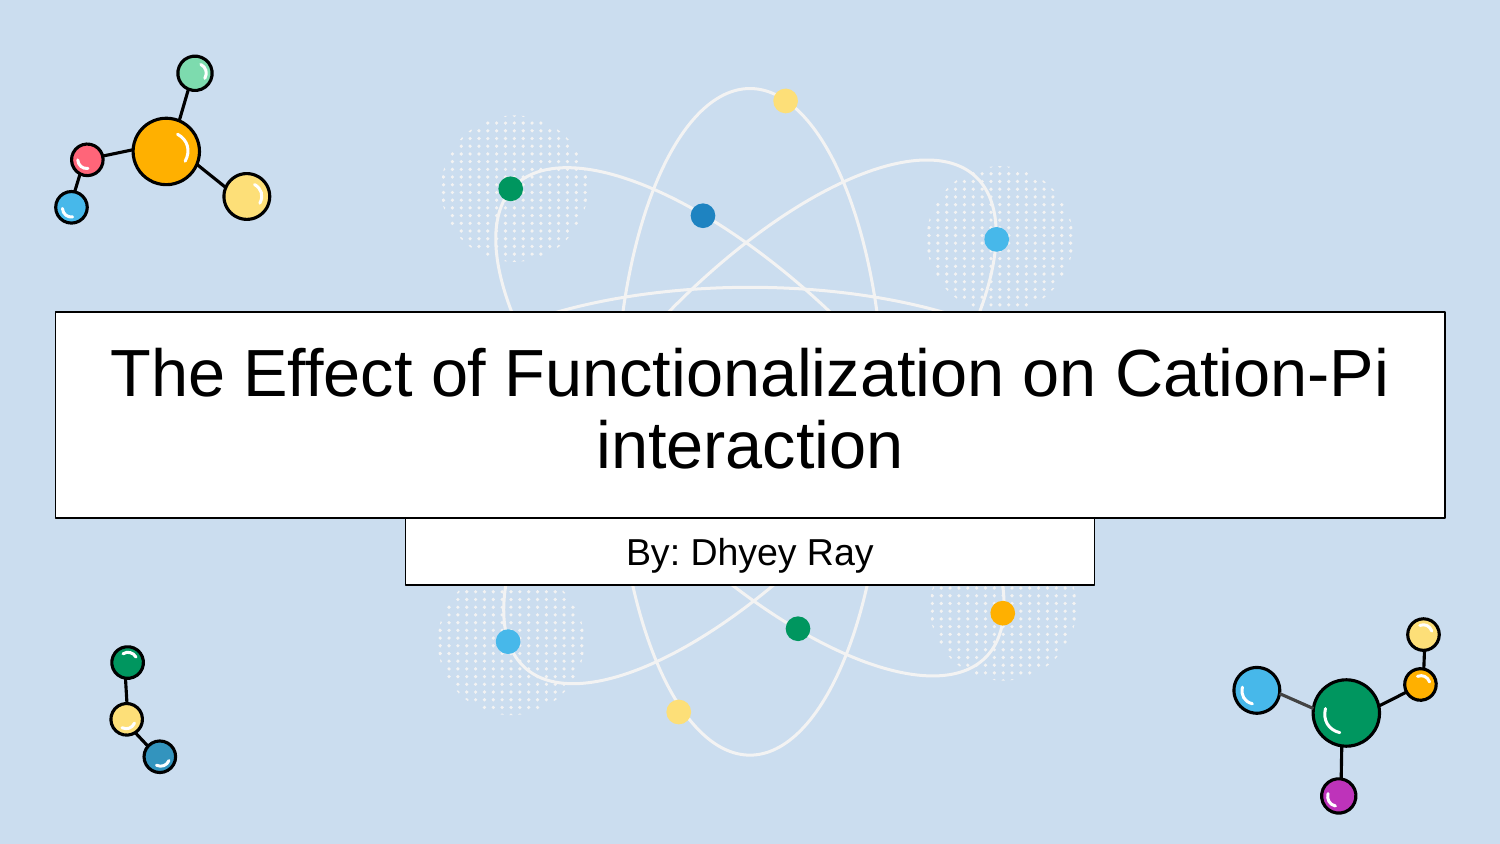

# The Effect of Functionalization on Cation-Pi interaction
By: Dhyey Ray